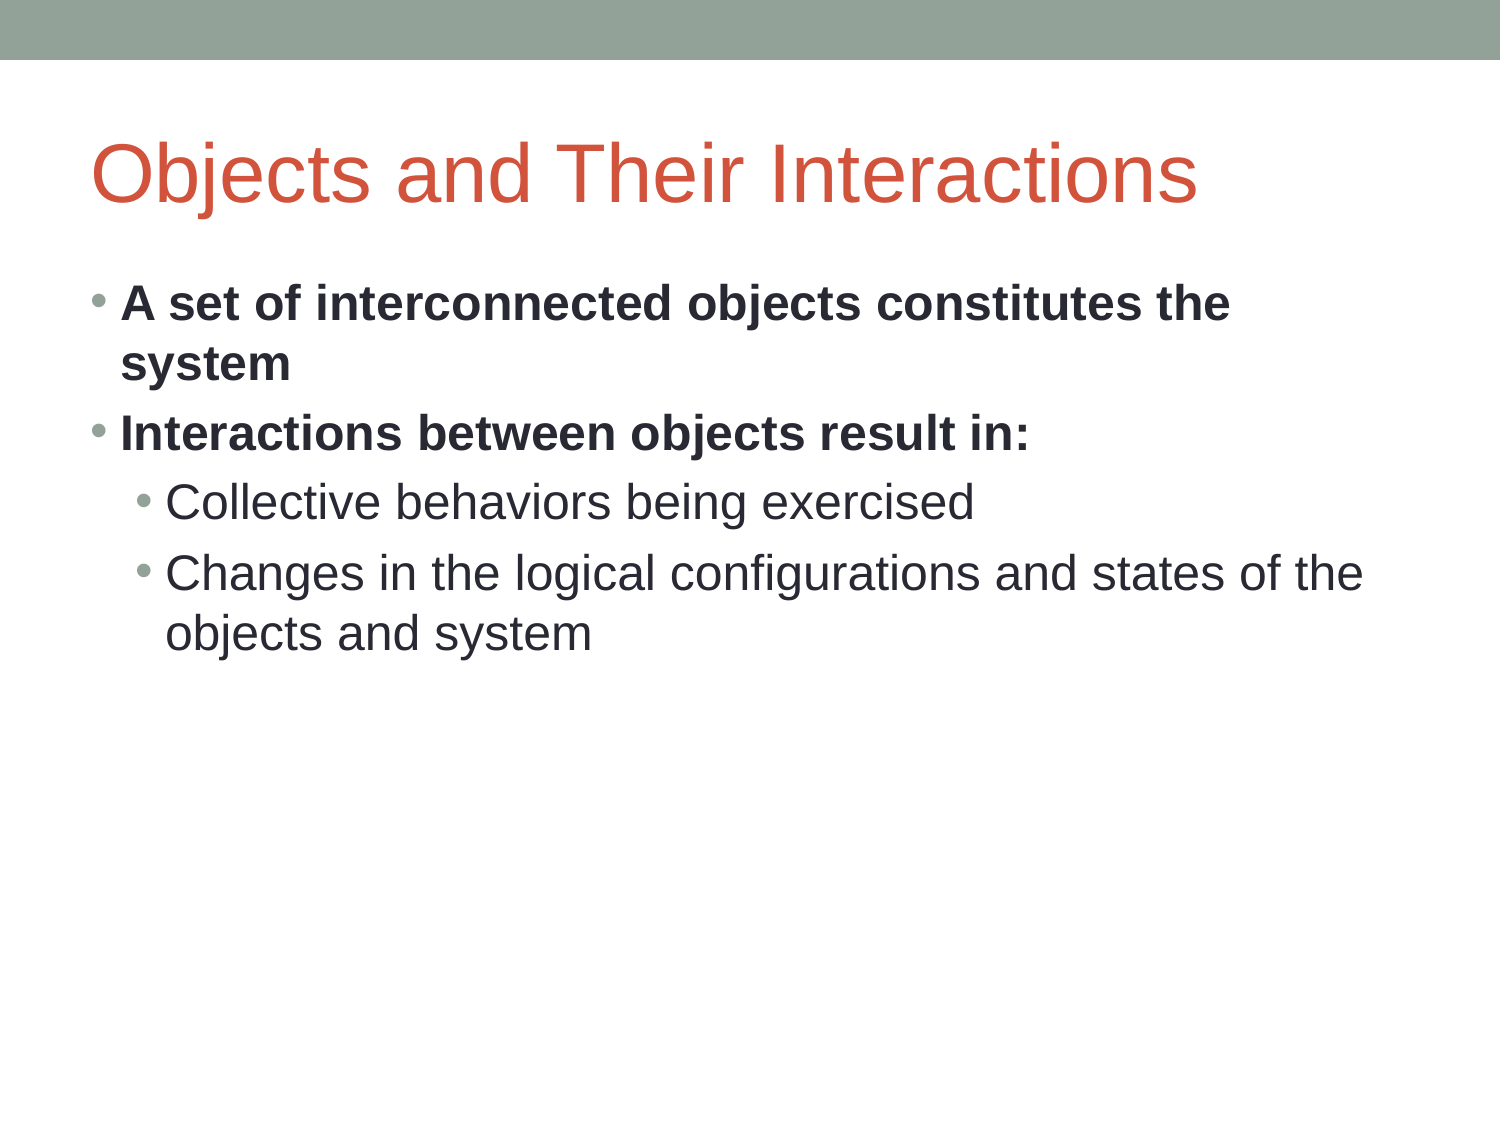

# Objects and Their Interactions
A set of interconnected objects constitutes the system
Interactions between objects result in:
Collective behaviors being exercised
Changes in the logical configurations and states of the objects and system